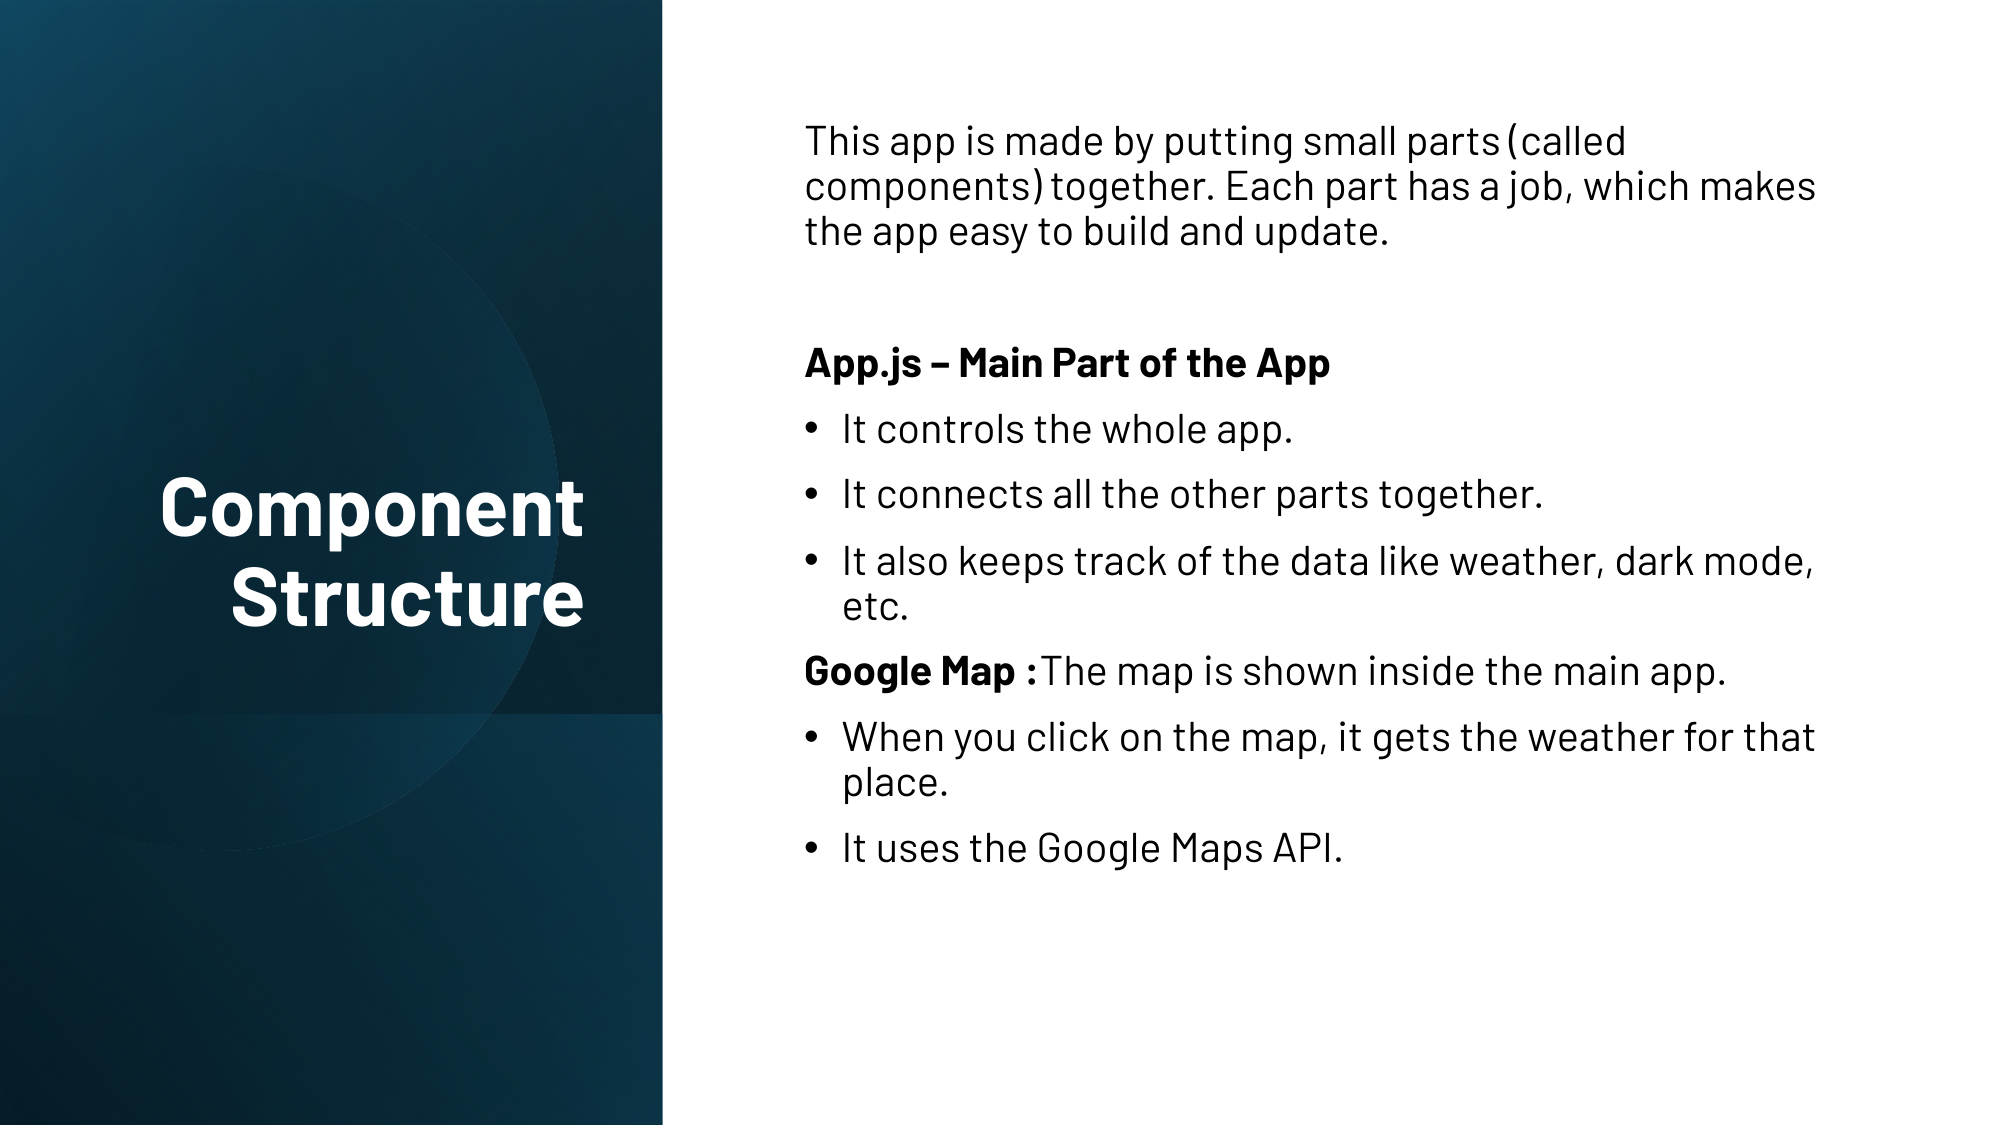

# Component Structure
This app is made by putting small parts (called components) together. Each part has a job, which makes the app easy to build and update.

App.js – Main Part of the App
It controls the whole app.
It connects all the other parts together.
It also keeps track of the data like weather, dark mode, etc.
Google Map :The map is shown inside the main app.
When you click on the map, it gets the weather for that place.
It uses the Google Maps API.